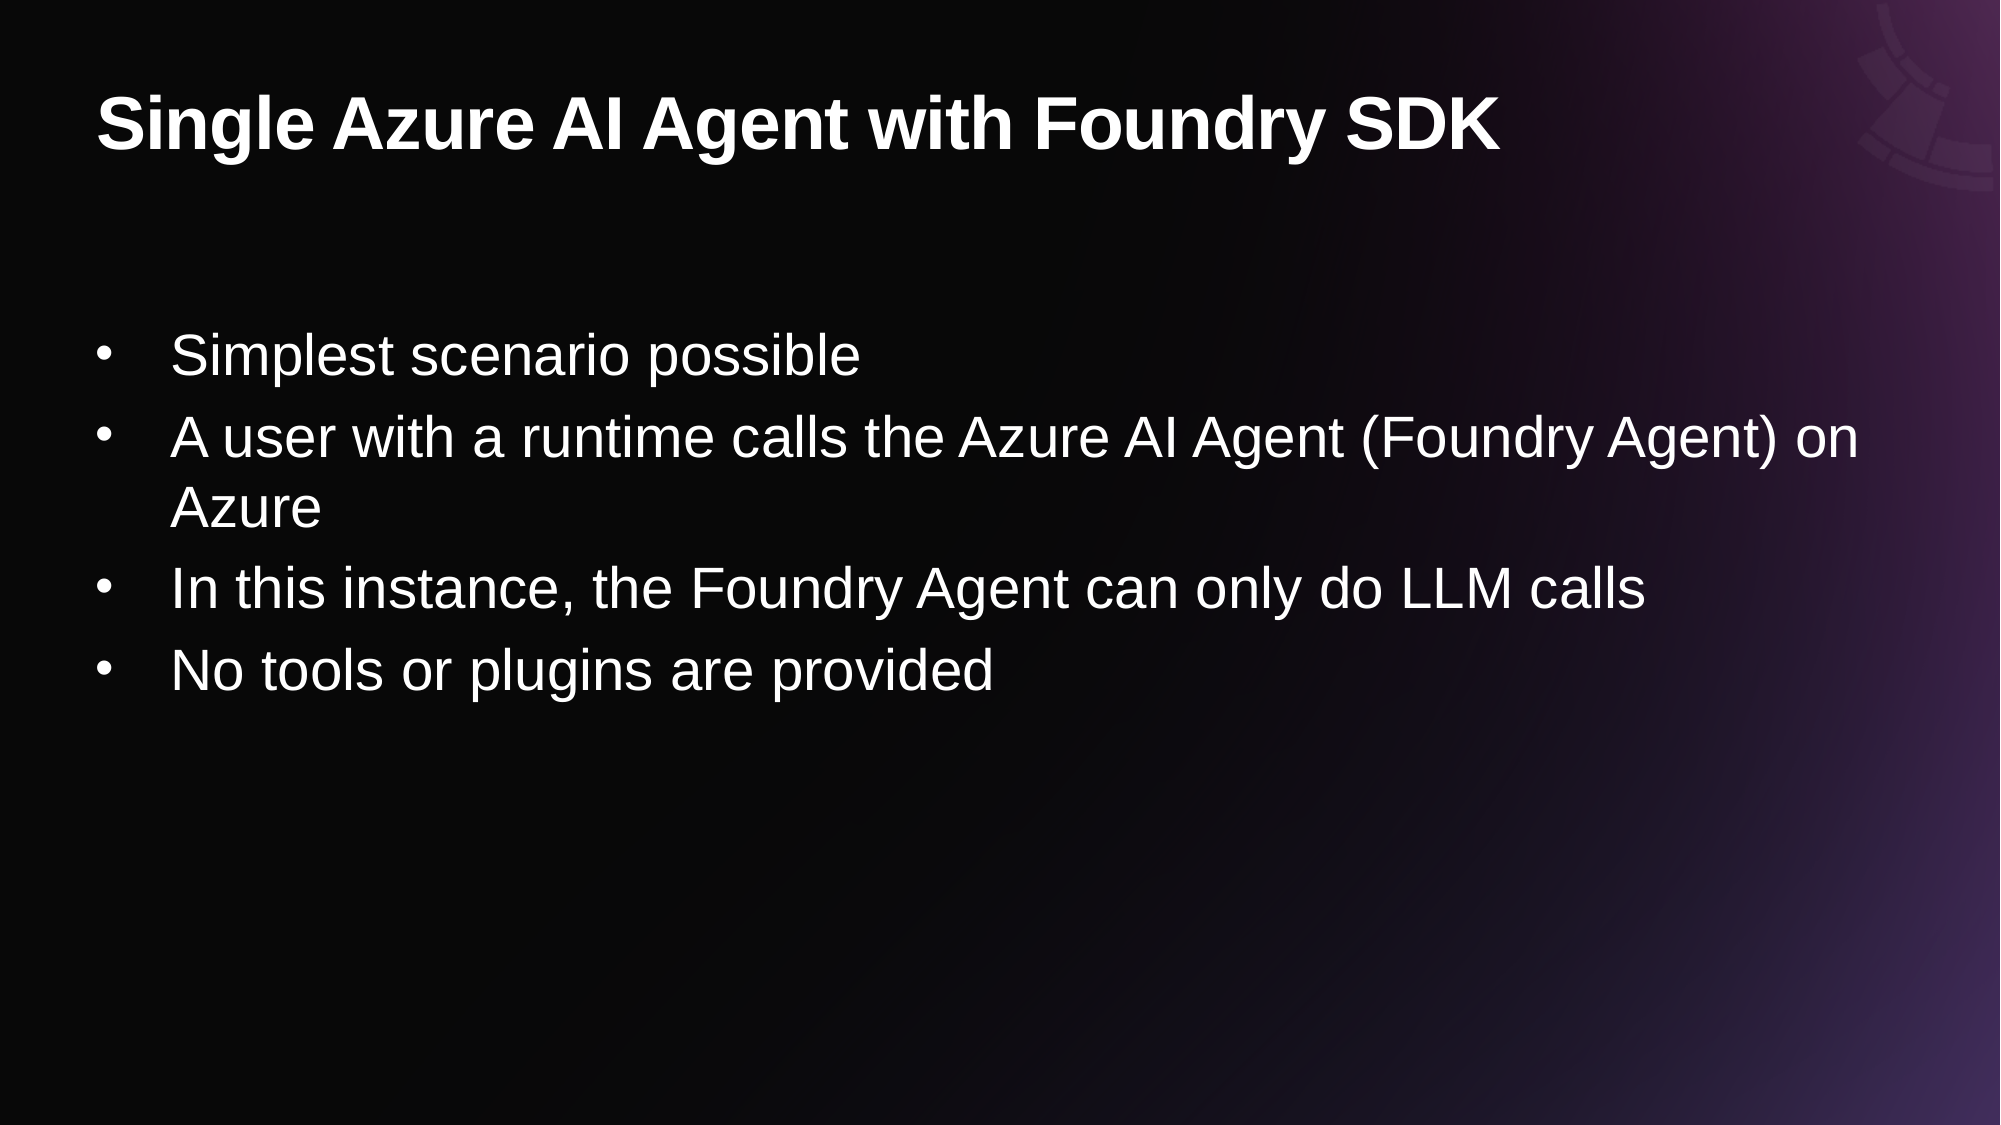

# Single Azure AI Agent with Foundry SDK

Simplest scenario possible
A user with a runtime calls the Azure AI Agent (Foundry Agent) on Azure
In this instance, the Foundry Agent can only do LLM calls
No tools or plugins are provided